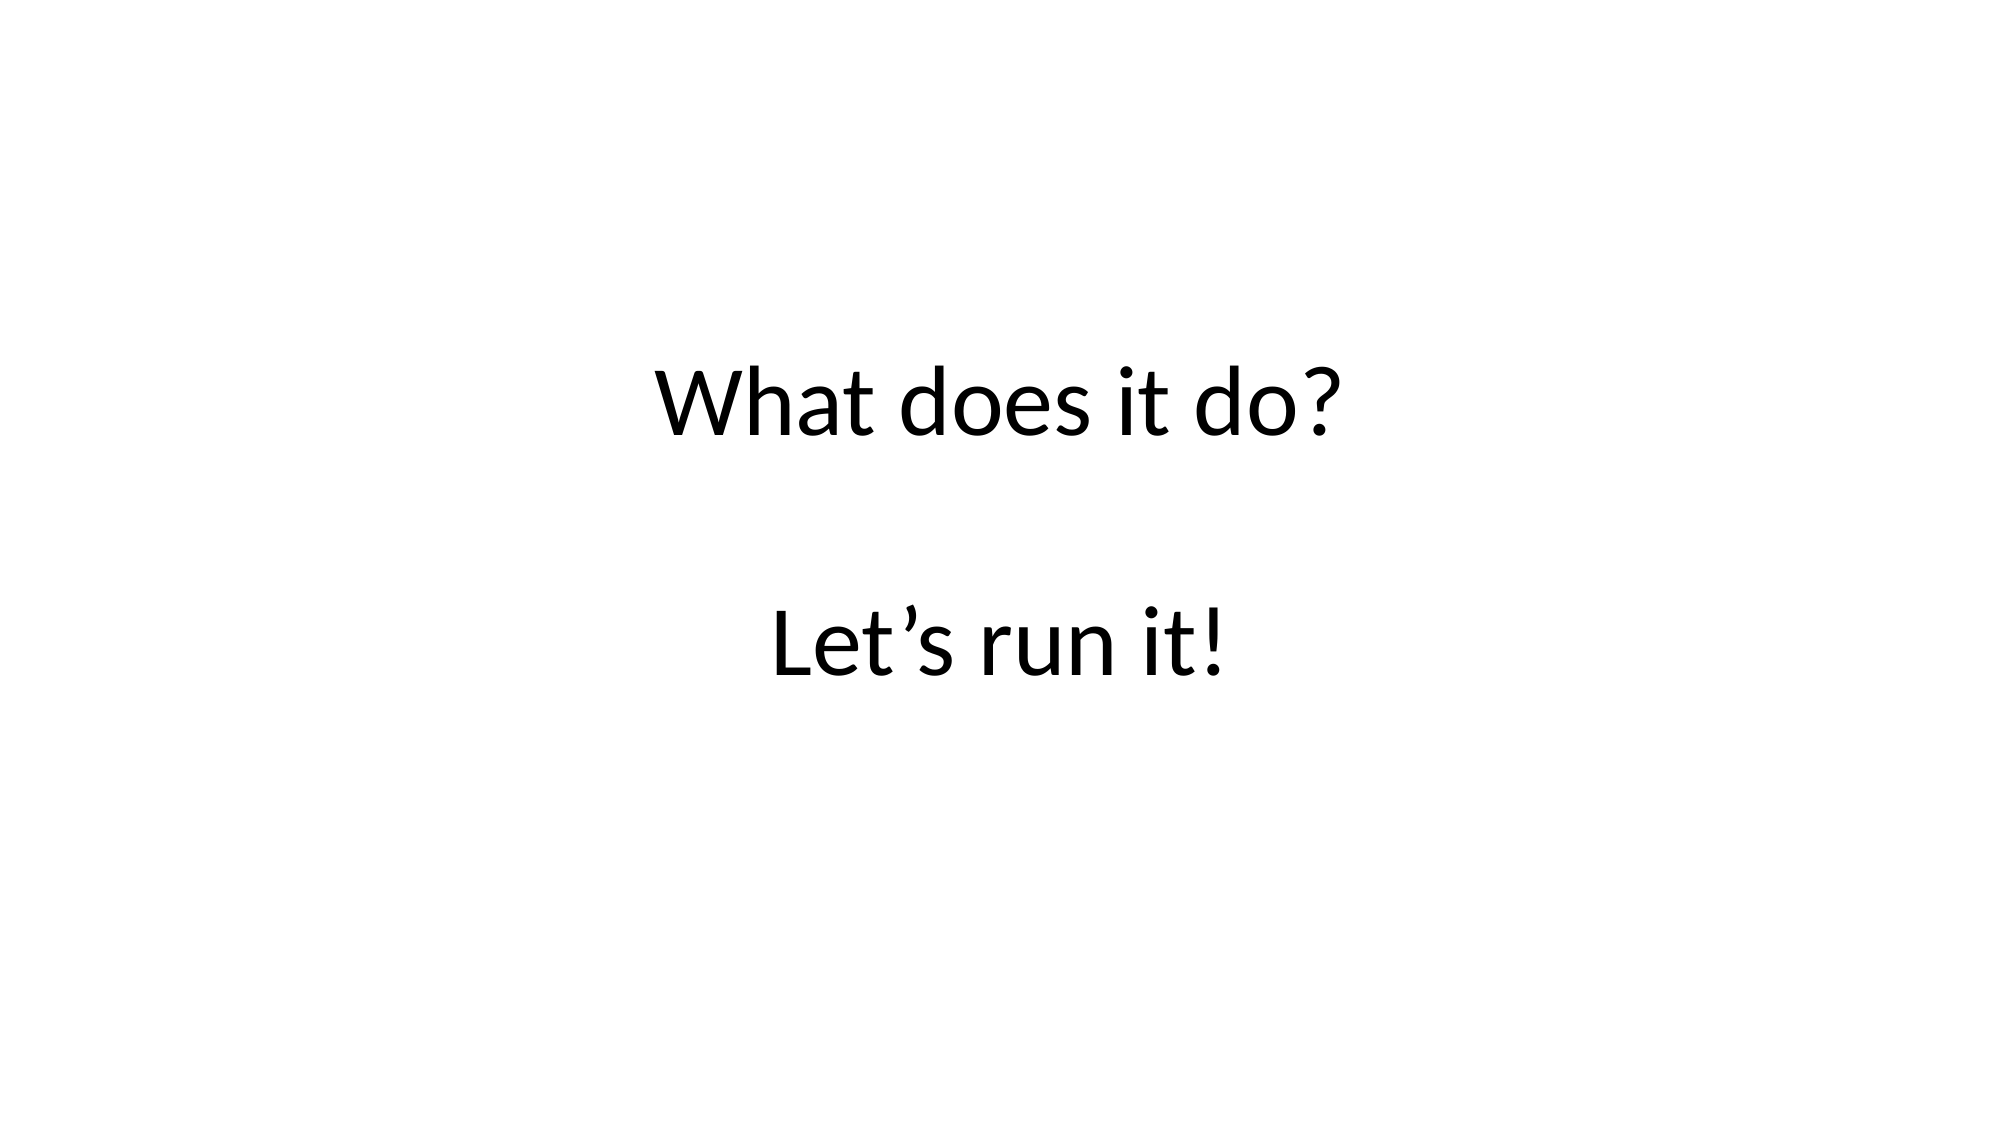

What does it do?

Let’s run it!